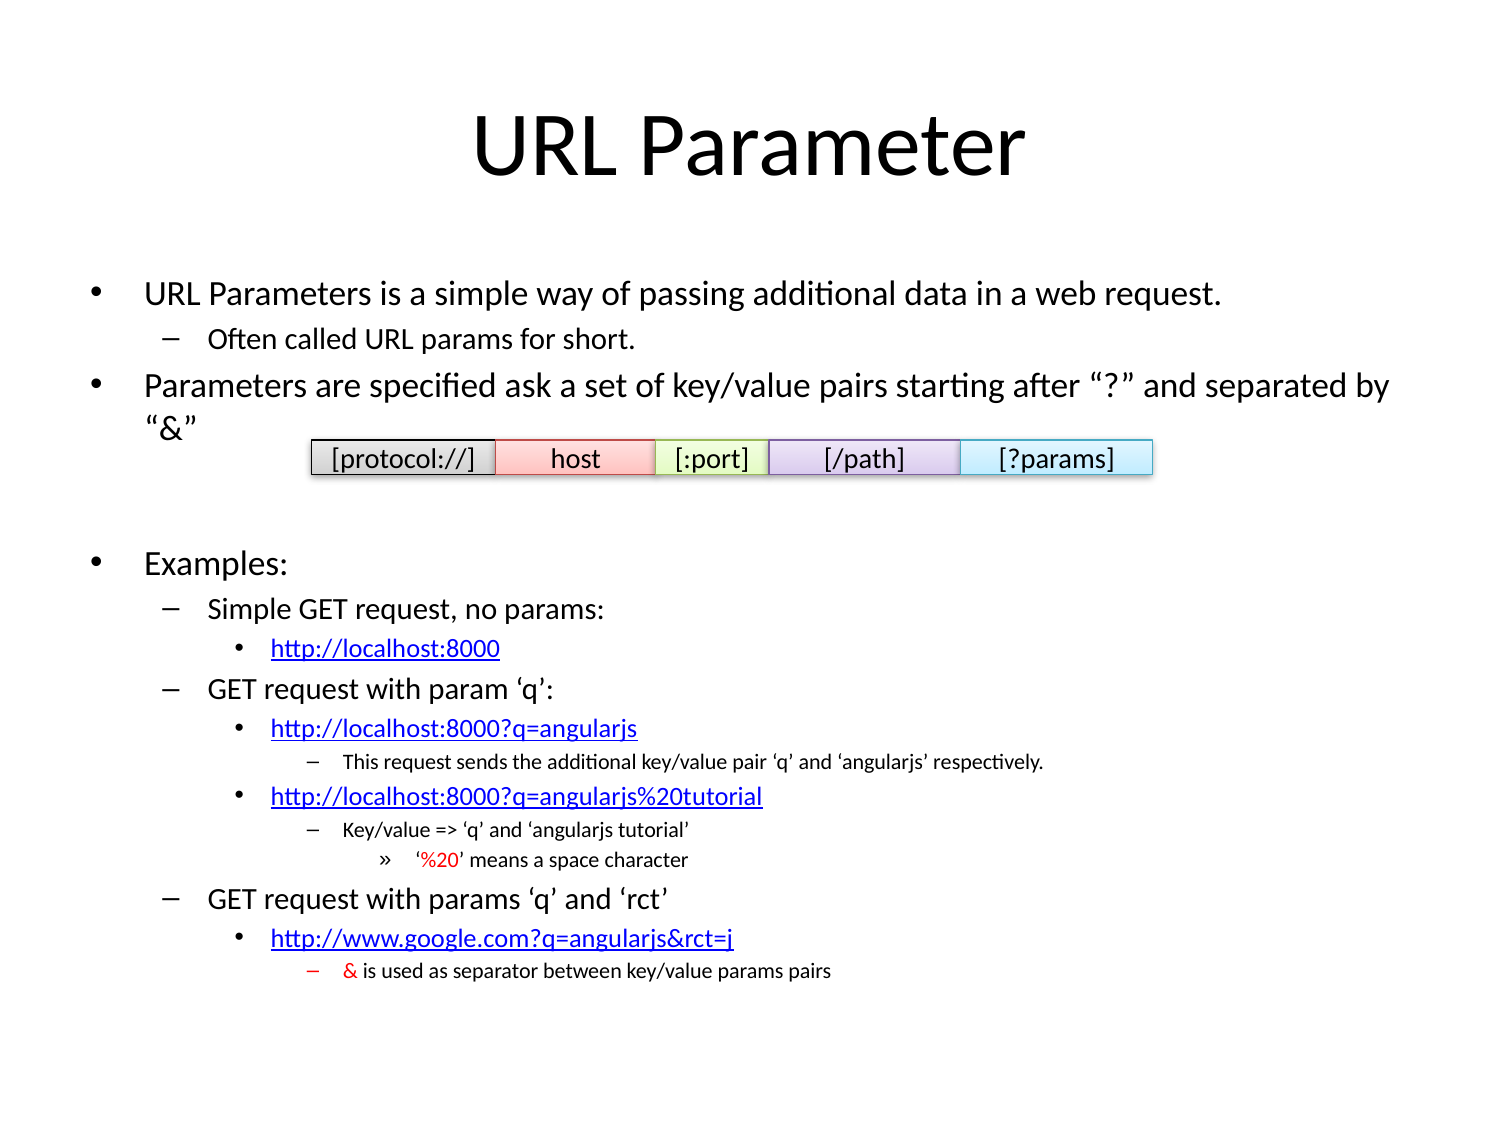

# URL Parameter
URL Parameters is a simple way of passing additional data in a web request.
Often called URL params for short.
Parameters are specified ask a set of key/value pairs starting after “?” and separated by “&”

Examples:
Simple GET request, no params:
http://localhost:8000
GET request with param ‘q’:
http://localhost:8000?q=angularjs
This request sends the additional key/value pair ‘q’ and ‘angularjs’ respectively.
http://localhost:8000?q=angularjs%20tutorial
Key/value => ‘q’ and ‘angularjs tutorial’
‘%20’ means a space character
GET request with params ‘q’ and ‘rct’
http://www.google.com?q=angularjs&rct=j
& is used as separator between key/value params pairs
[protocol://]
host
[:port]
[/path]
[?params]